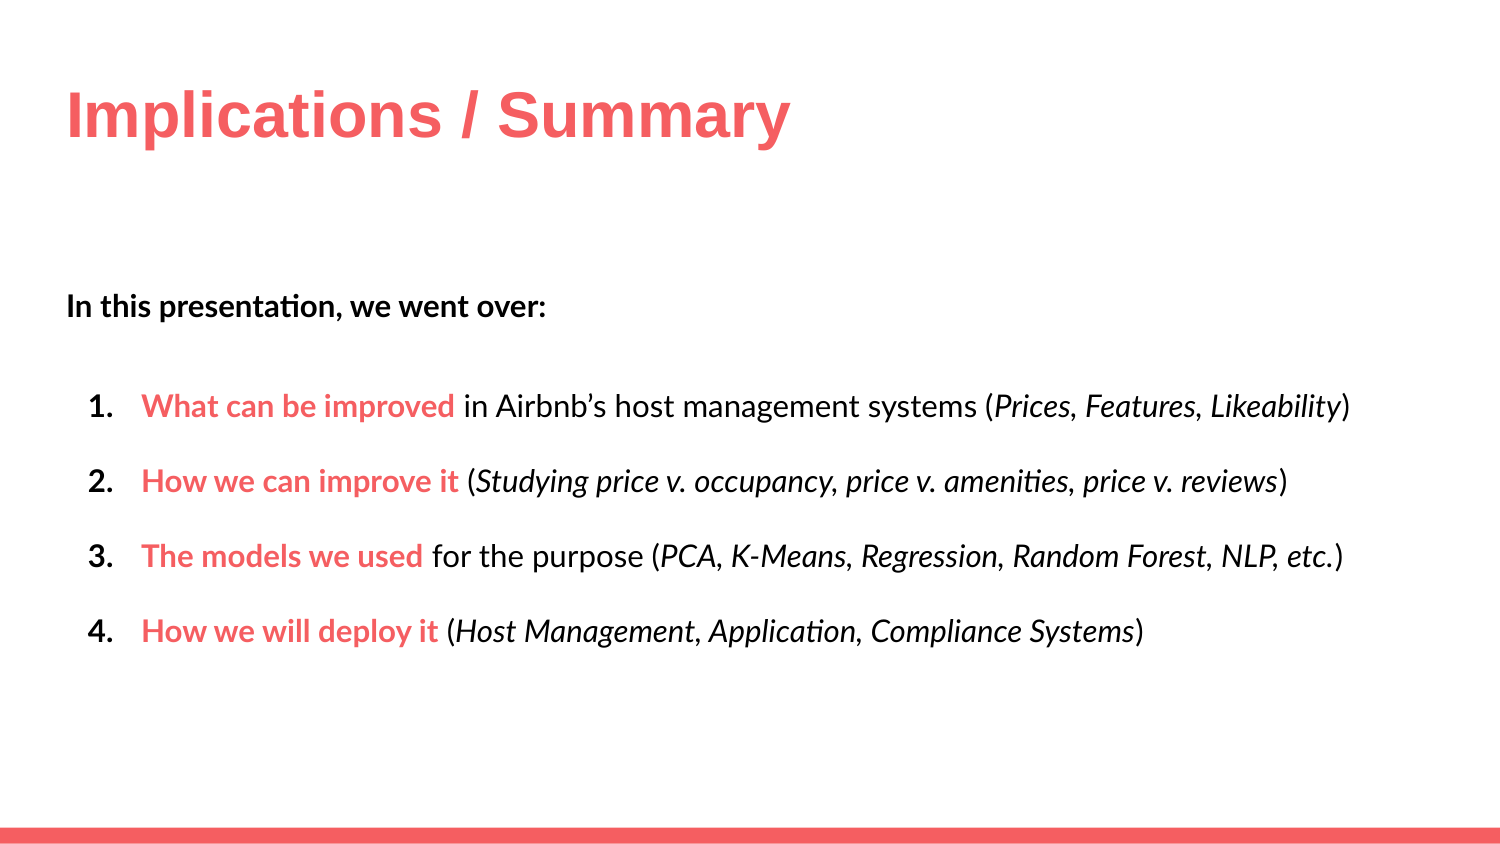

# Implications / Summary
In this presentation, we went over:
What can be improved in Airbnb’s host management systems (Prices, Features, Likeability)
How we can improve it (Studying price v. occupancy, price v. amenities, price v. reviews)
The models we used for the purpose (PCA, K-Means, Regression, Random Forest, NLP, etc.)
How we will deploy it (Host Management, Application, Compliance Systems)